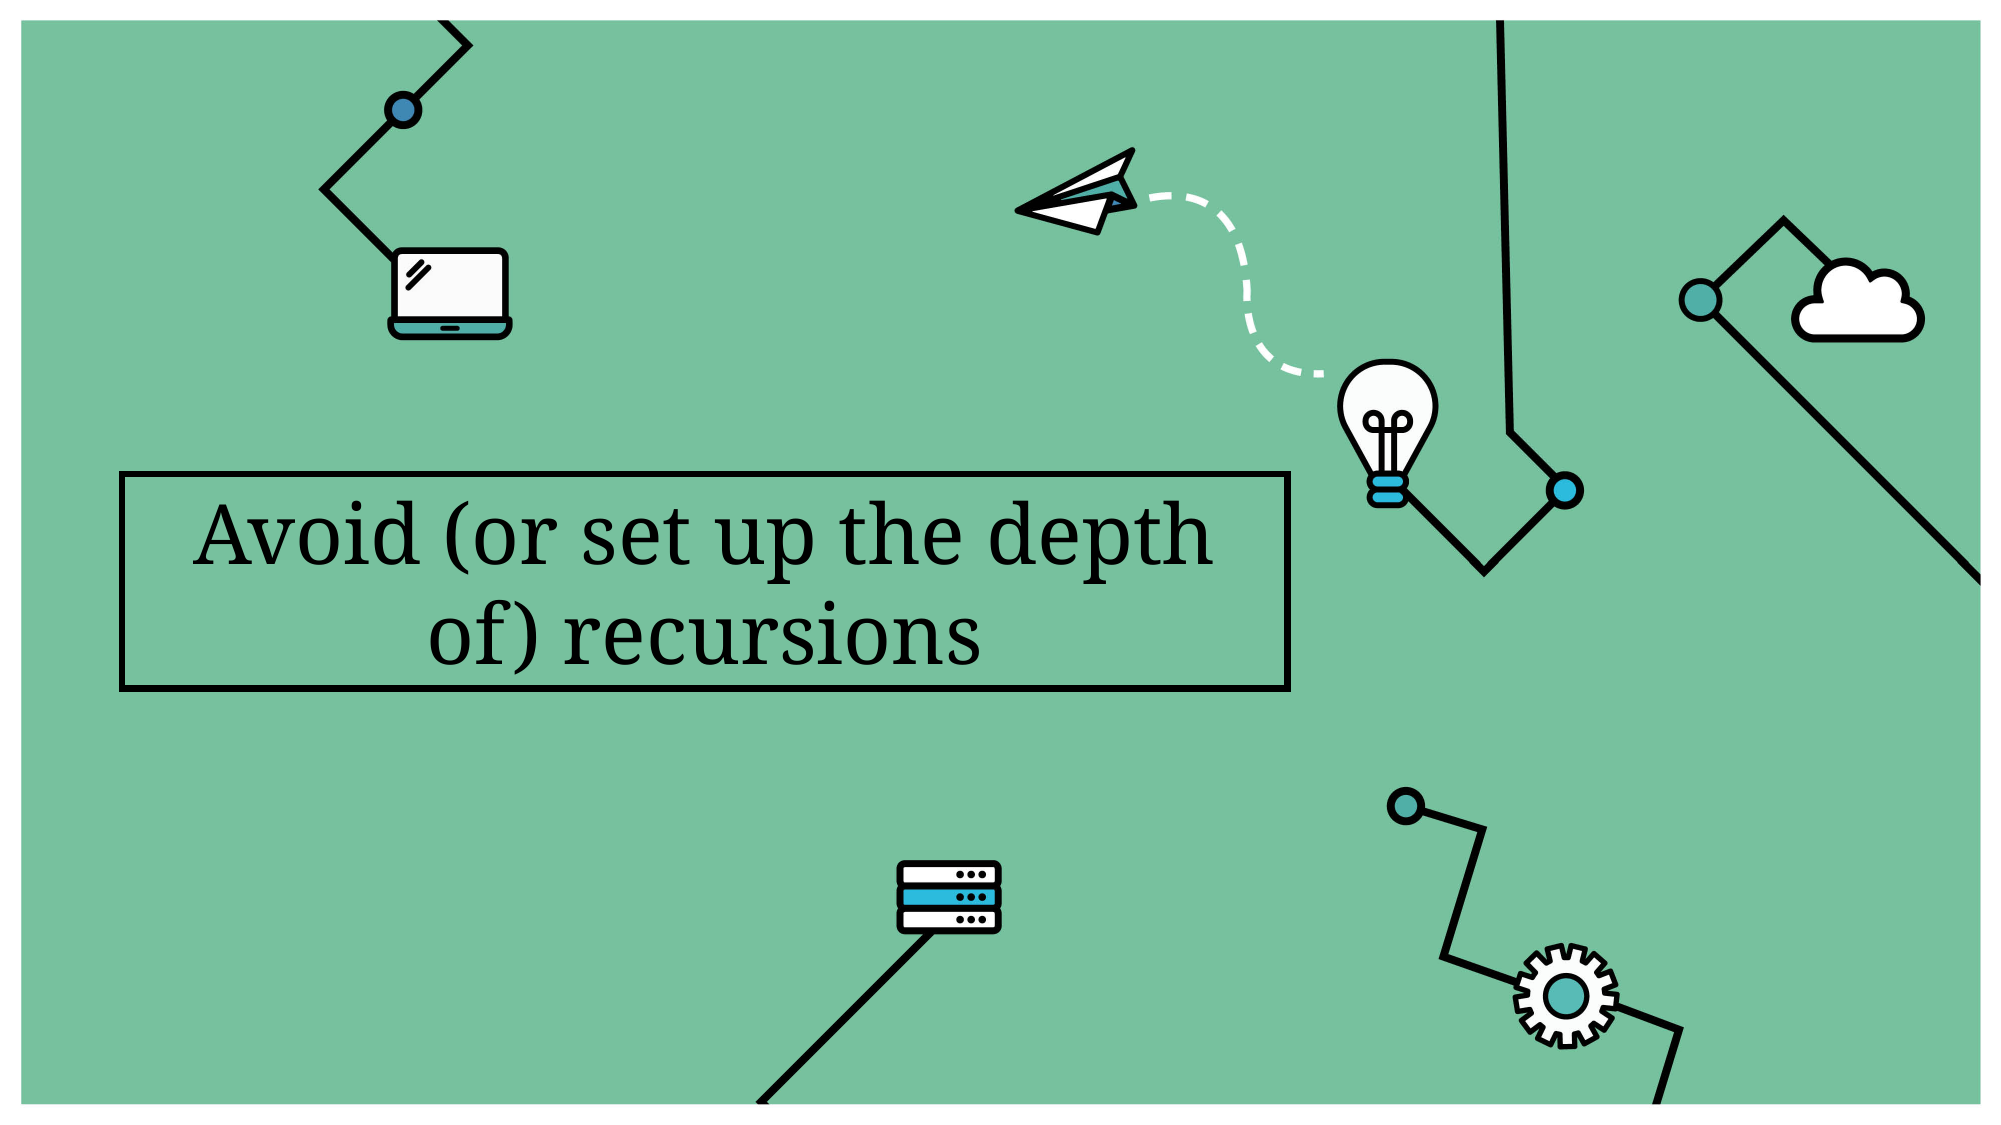

Avoid (or set up the depth of) recursions